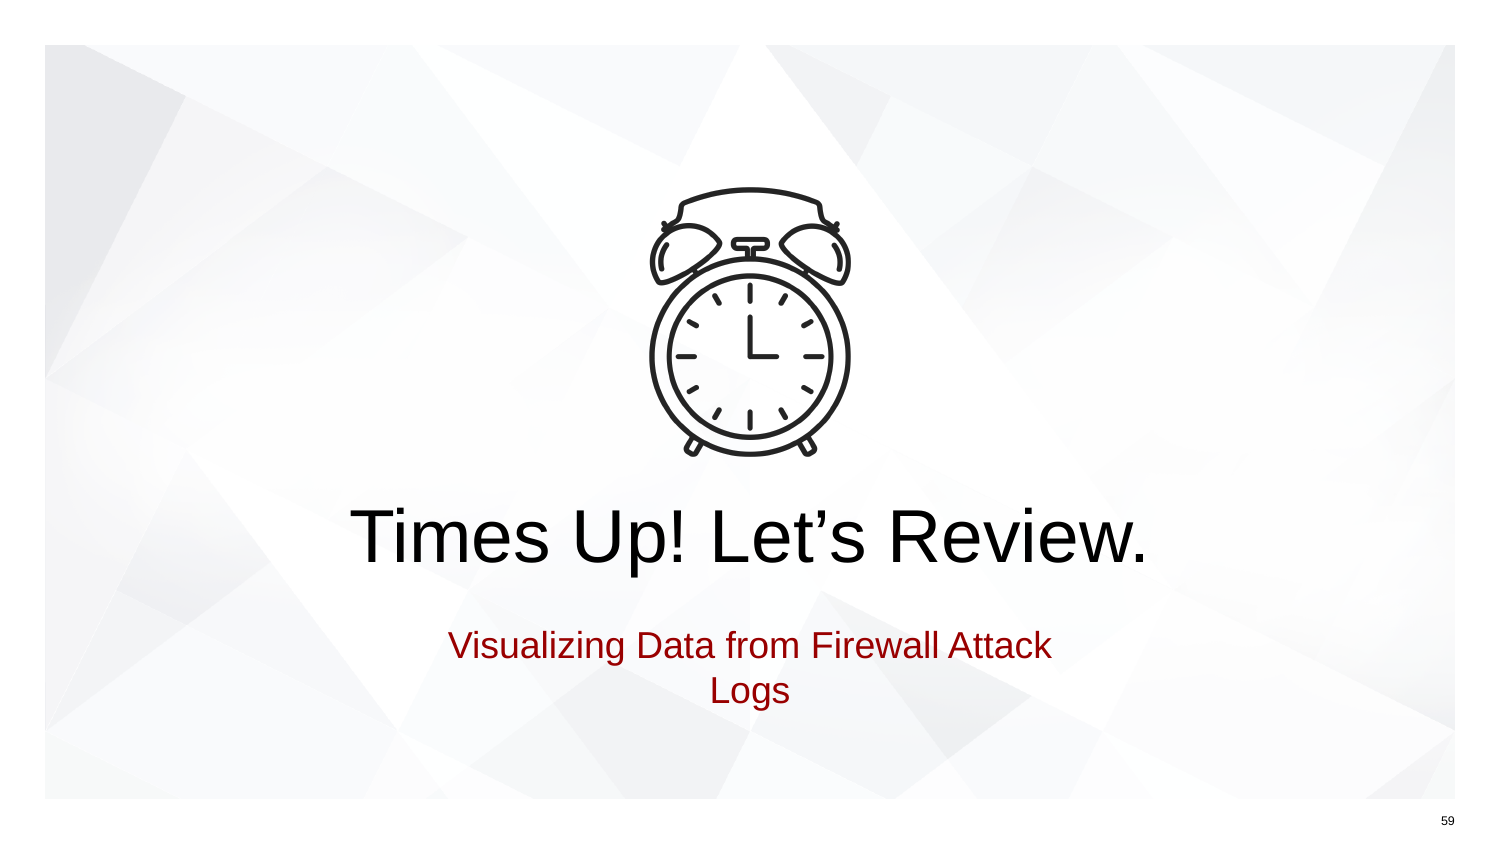

Visualizing Data from Firewall Attack Logs

59